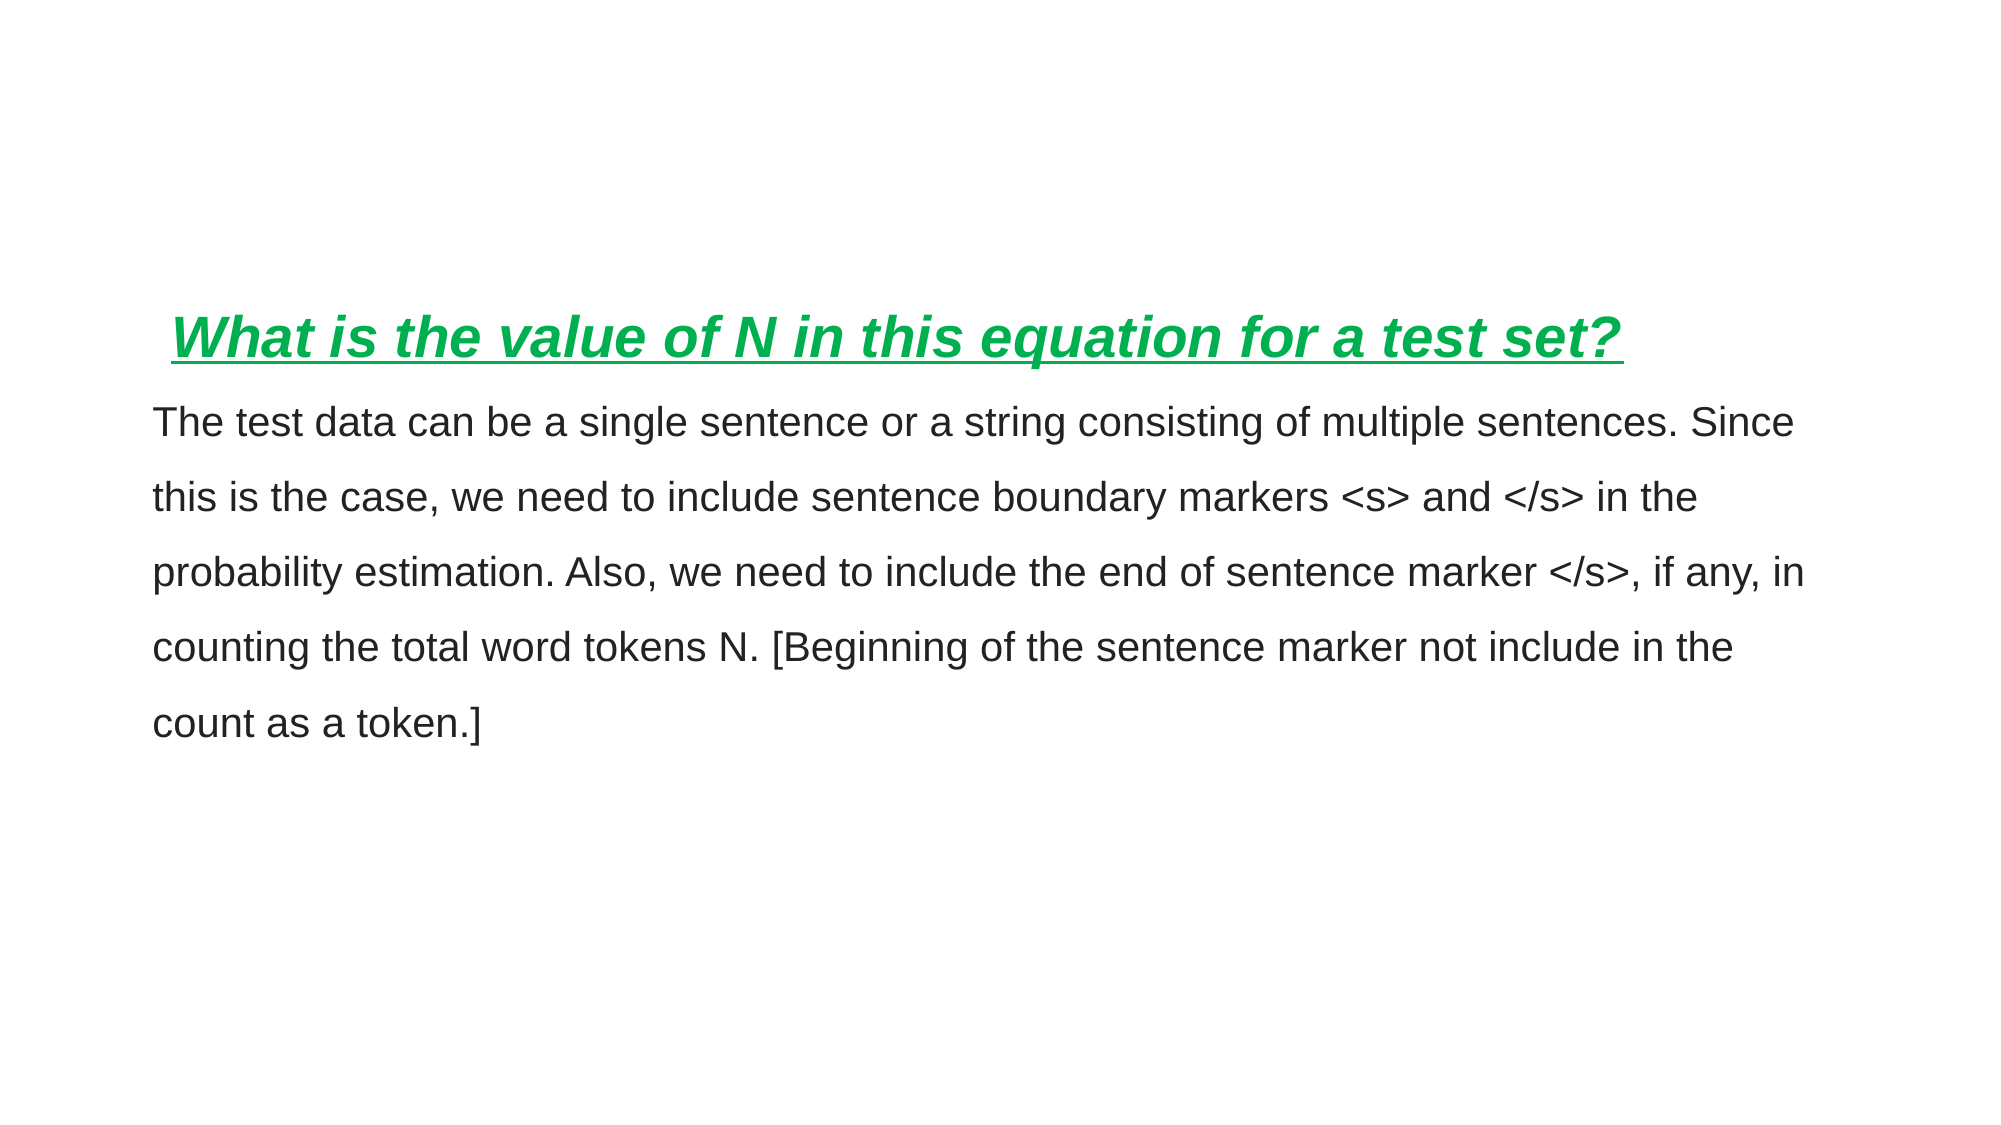

#
What is the value of N in this equation for a test set?
The test data can be a single sentence or a string consisting of multiple sentences. Since this is the case, we need to include sentence boundary markers <s> and </s> in the probability estimation. Also, we need to include the end of sentence marker </s>, if any, in counting the total word tokens N. [Beginning of the sentence marker not include in the count as a token.]